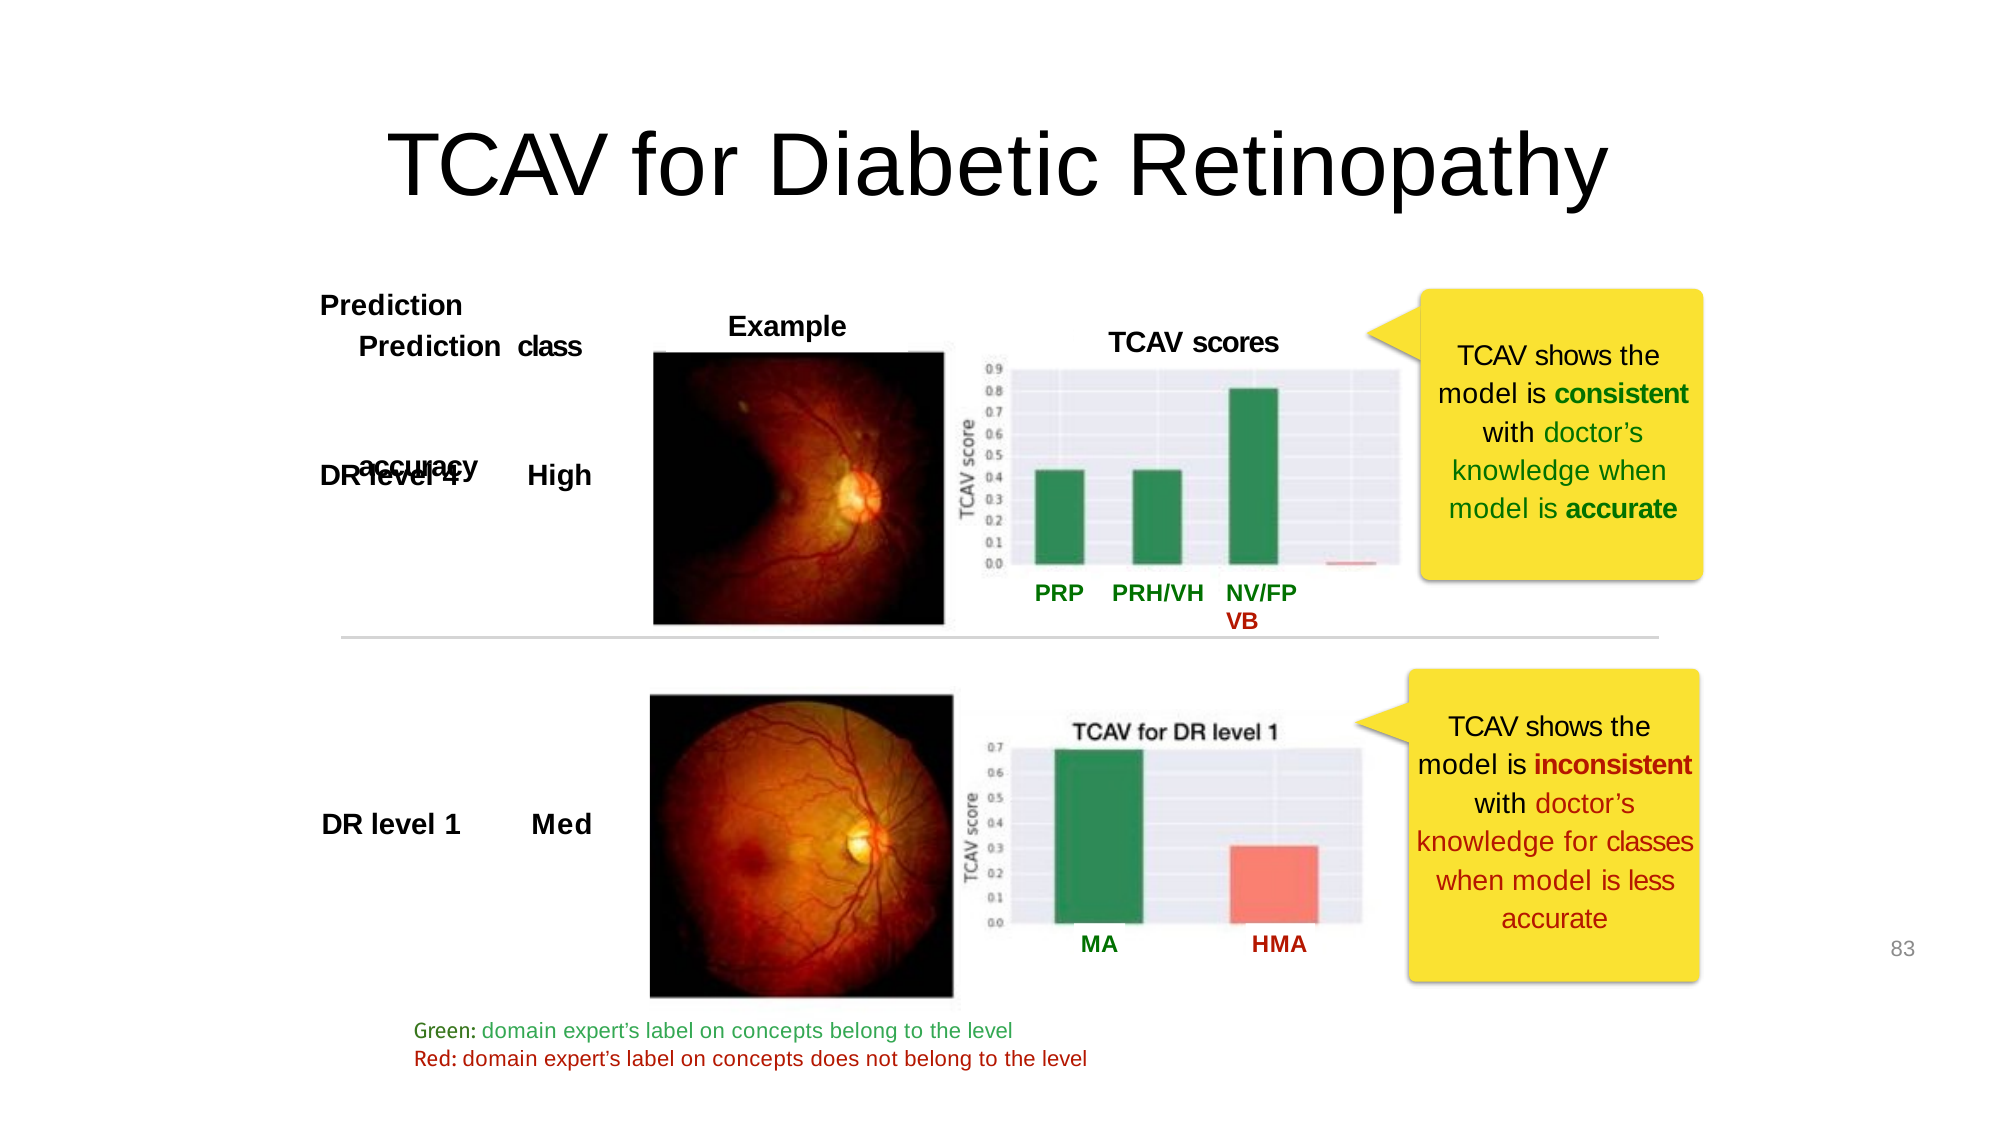

# TCAV for Diabetic Retinopathy
Prediction	Prediction  class		accuracy

Example

TCAV scores
TCAV shows the  model is consistent  with doctor’s  knowledge when  model is accurate
DR level 4
High

PRP	PRH/VH
NV/FP	VB

TCAV shows the  model is inconsistent  with doctor’s  knowledge for classes  when model is less  accurate

DR level 1
Med

MA
HMA
83
Green: domain expert’s label on concepts belong to the level
Red: domain expert’s label on concepts does not belong to the level